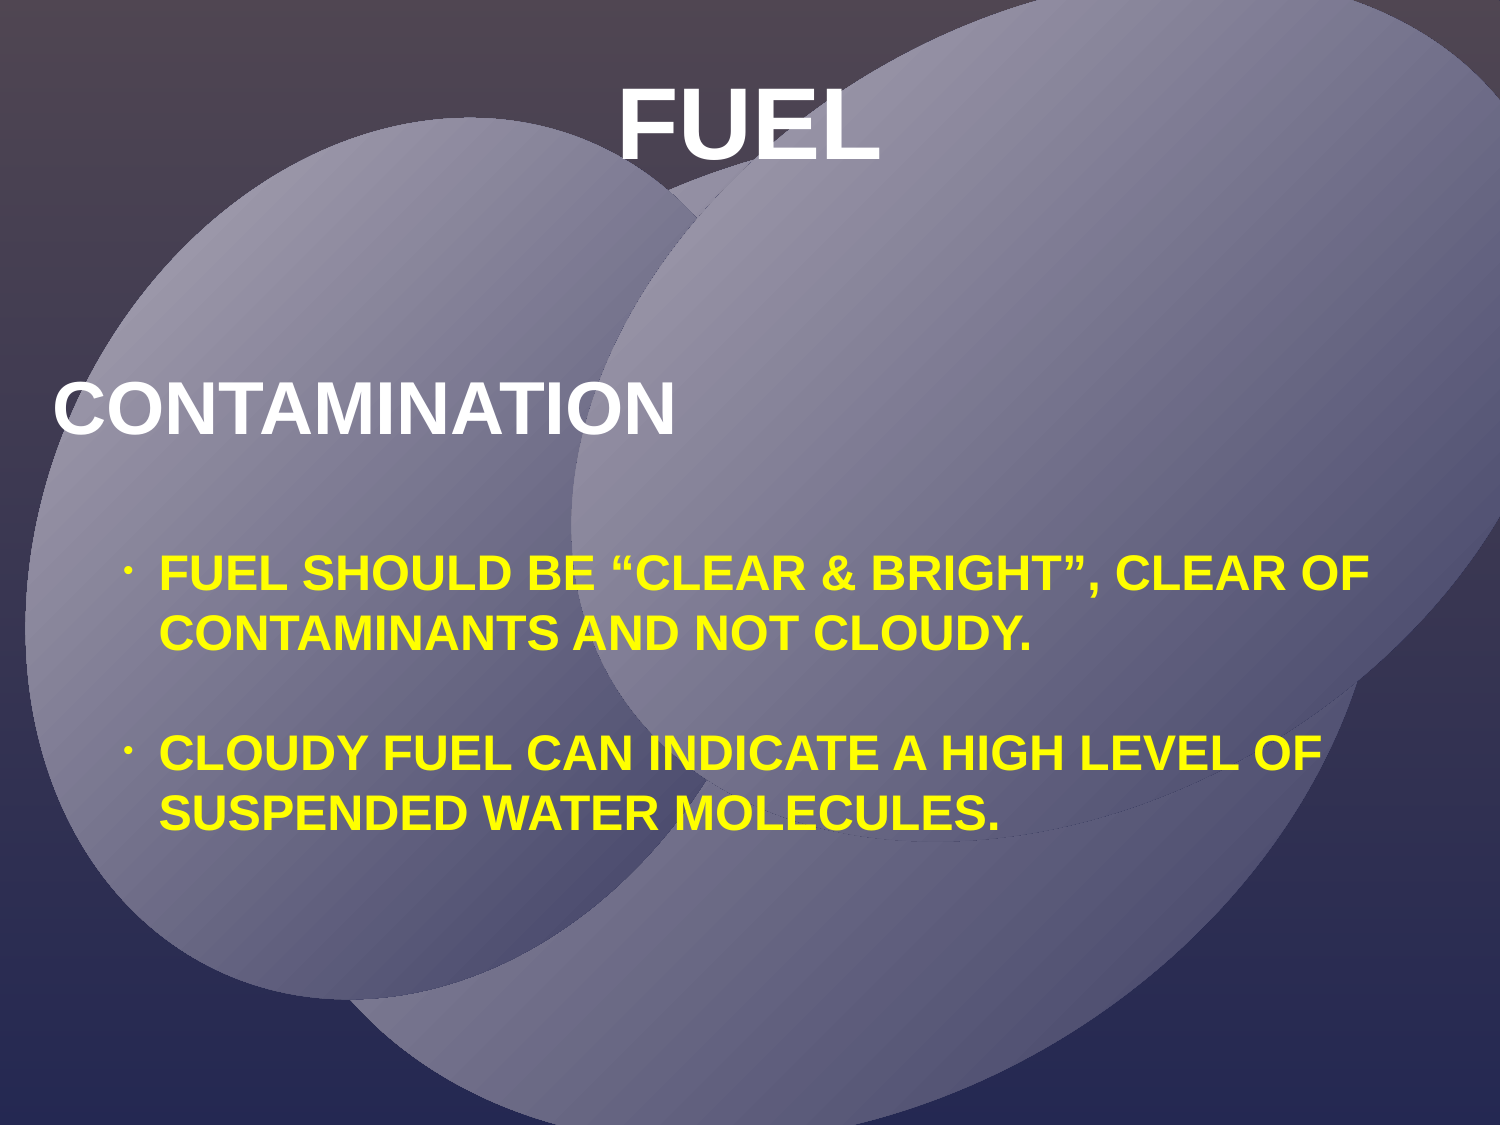

FUEL
CONTAMINATION

FUEL SHOULD BE “CLEAR & BRIGHT”, CLEAR OF CONTAMINANTS AND NOT CLOUDY.

CLOUDY FUEL CAN INDICATE A HIGH LEVEL OF SUSPENDED WATER MOLECULES.